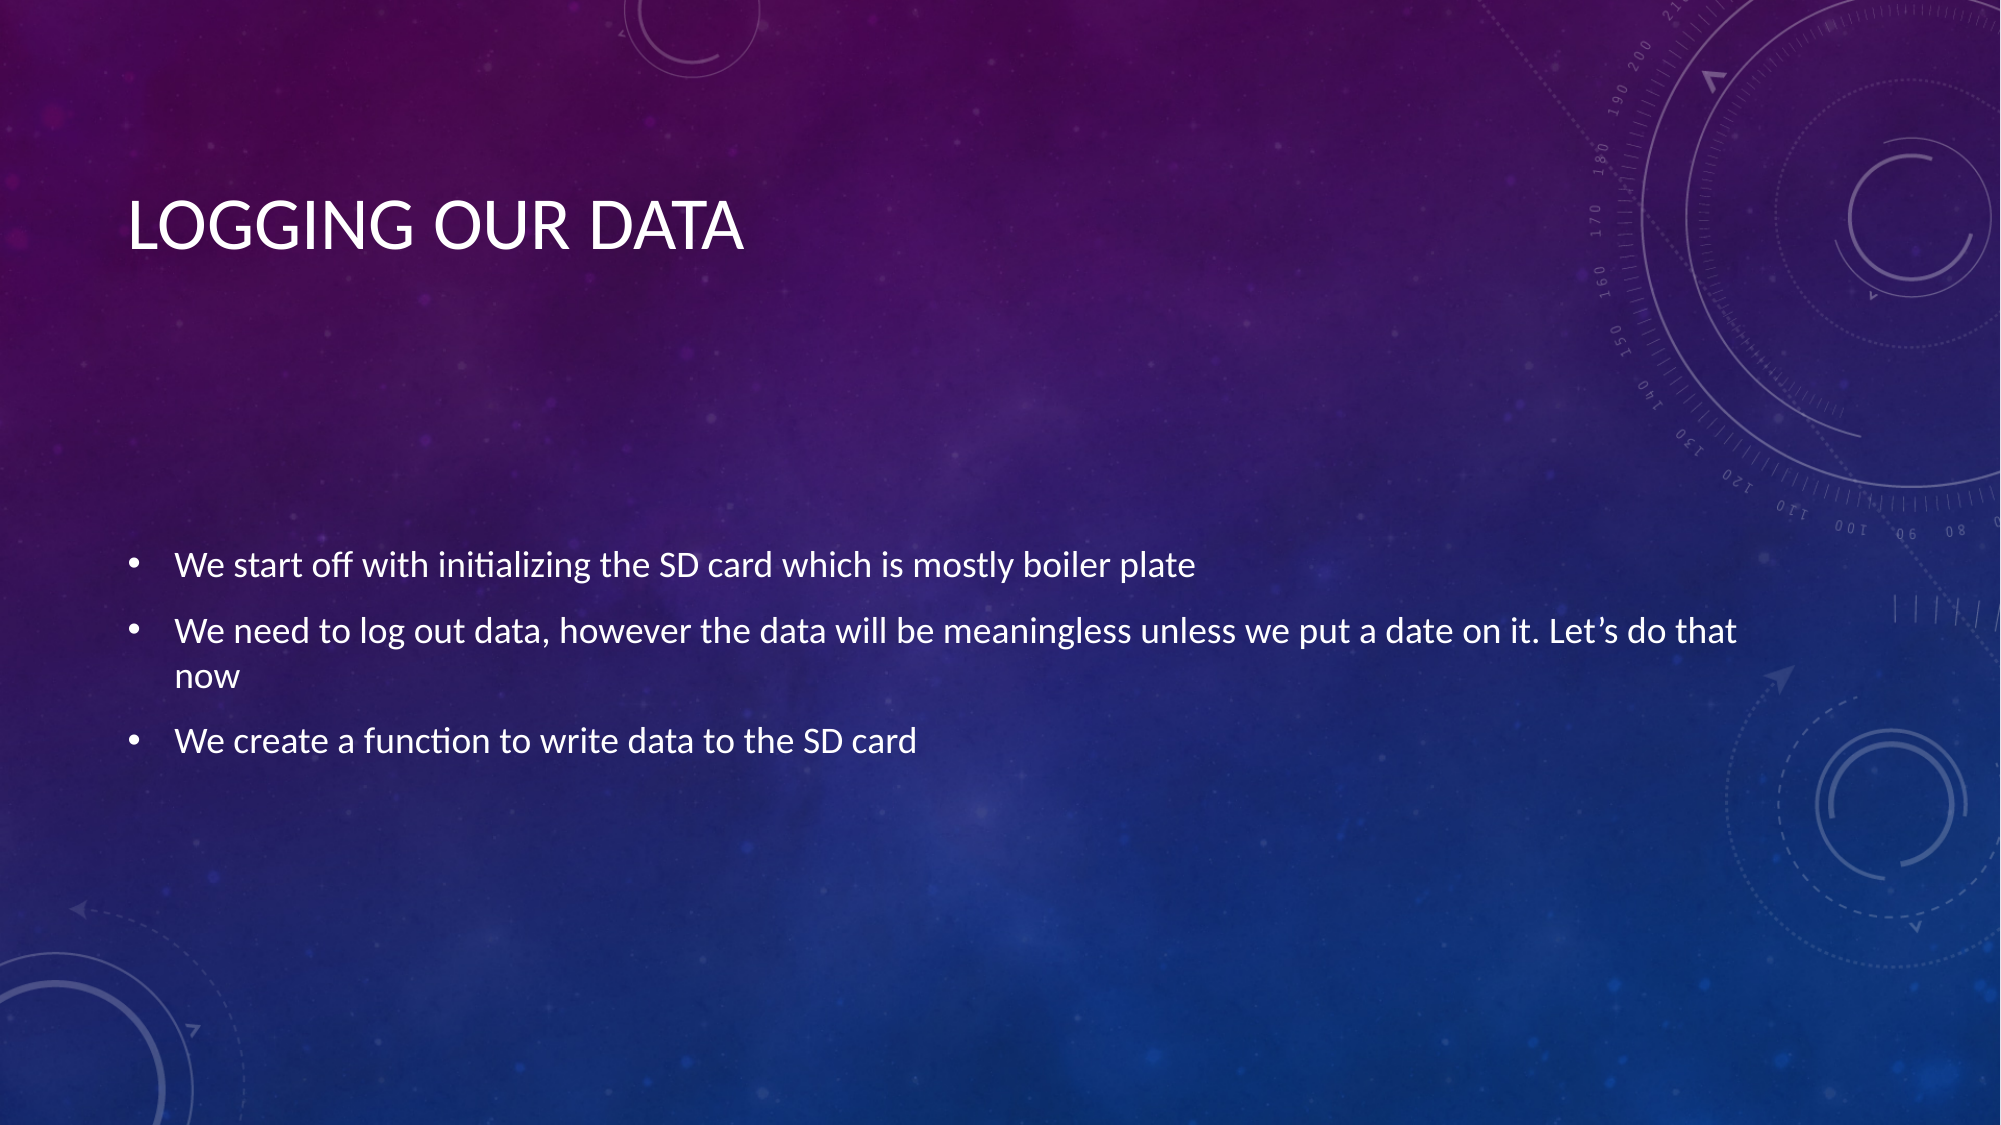

# Logging our data
We start off with initializing the SD card which is mostly boiler plate
We need to log out data, however the data will be meaningless unless we put a date on it. Let’s do that now
We create a function to write data to the SD card